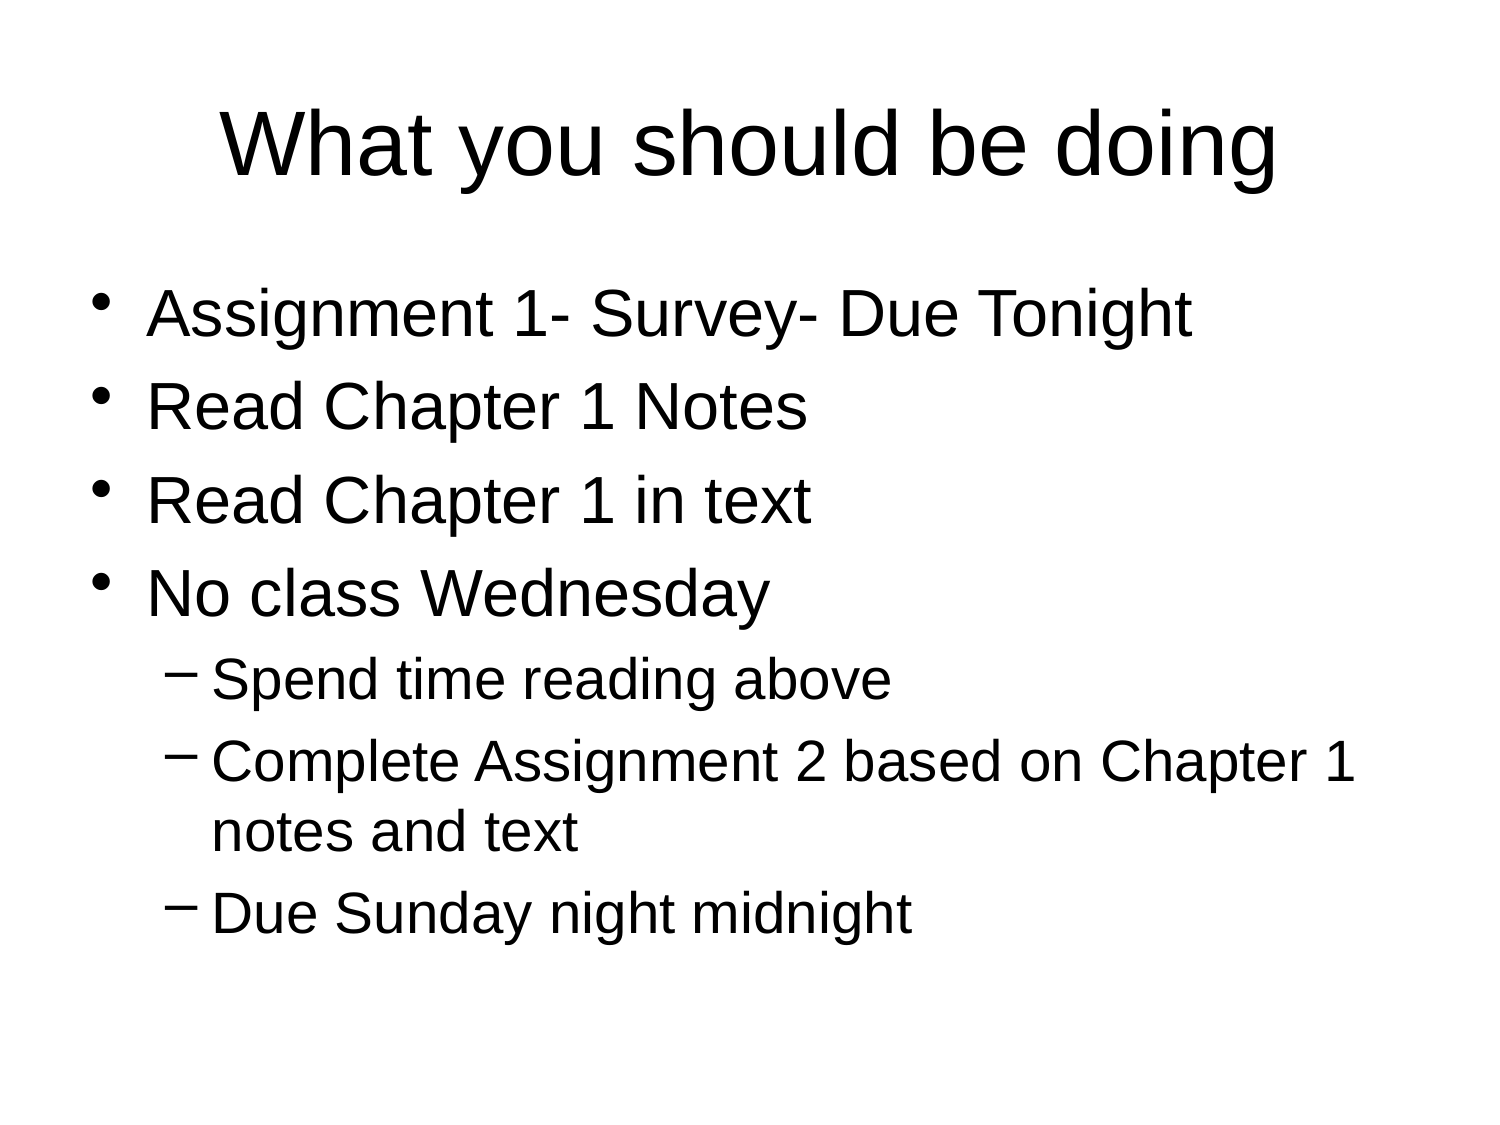

# What you should be doing
Assignment 1- Survey- Due Tonight
Read Chapter 1 Notes
Read Chapter 1 in text
No class Wednesday
Spend time reading above
Complete Assignment 2 based on Chapter 1 notes and text
Due Sunday night midnight